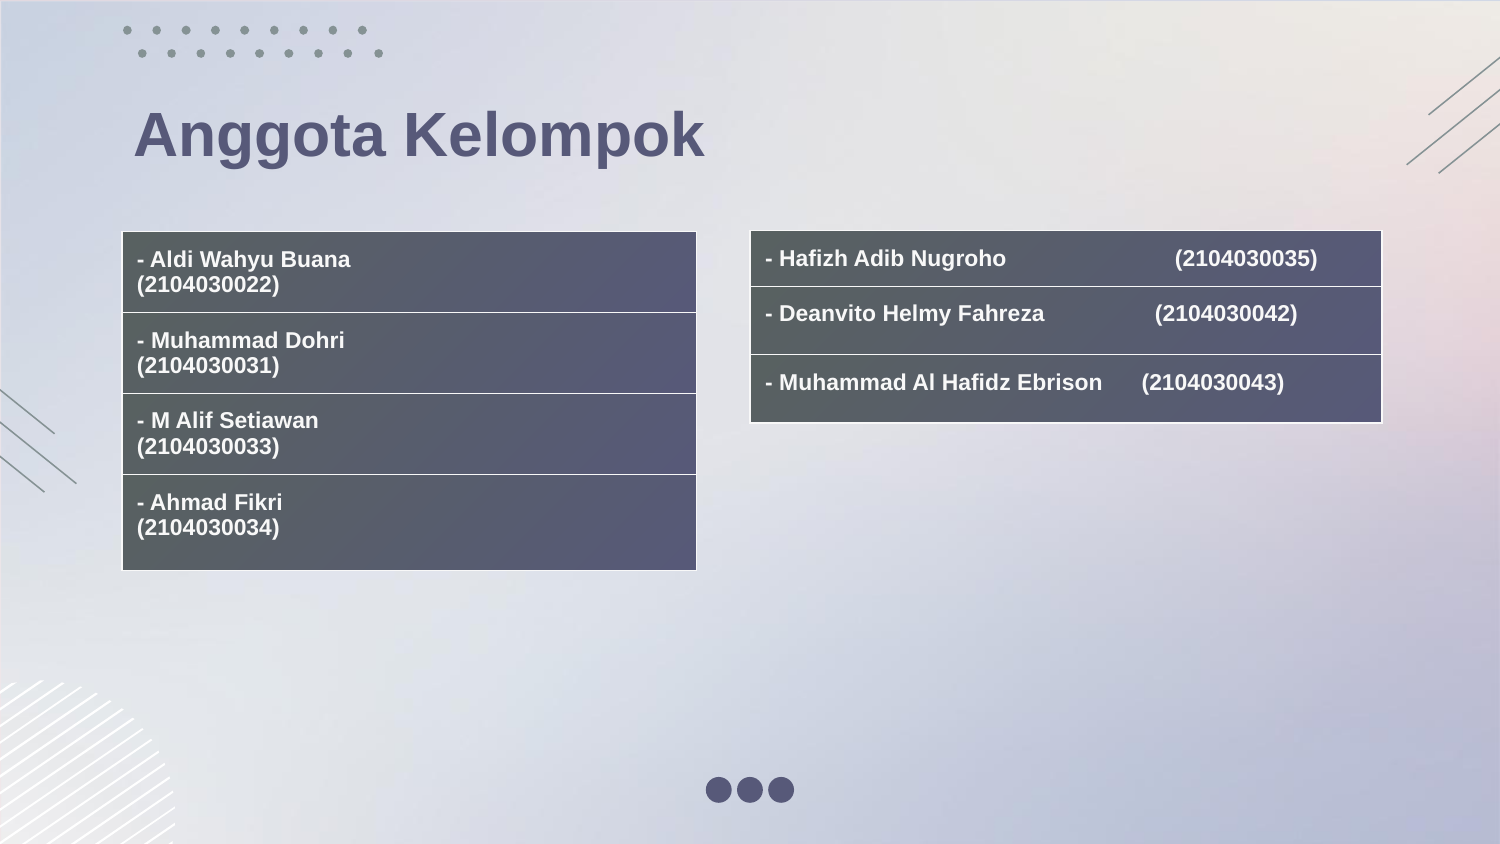

# Anggota Kelompok
| - Hafizh Adib Nugroho (2104030035) |
| --- |
| - Deanvito Helmy Fahreza (2104030042) |
| - Muhammad Al Hafidz Ebrison (2104030043) |
| - Aldi Wahyu Buana (2104030022) |
| --- |
| - Muhammad Dohri (2104030031) |
| - M Alif Setiawan (2104030033) |
| - Ahmad Fikri (2104030034) |